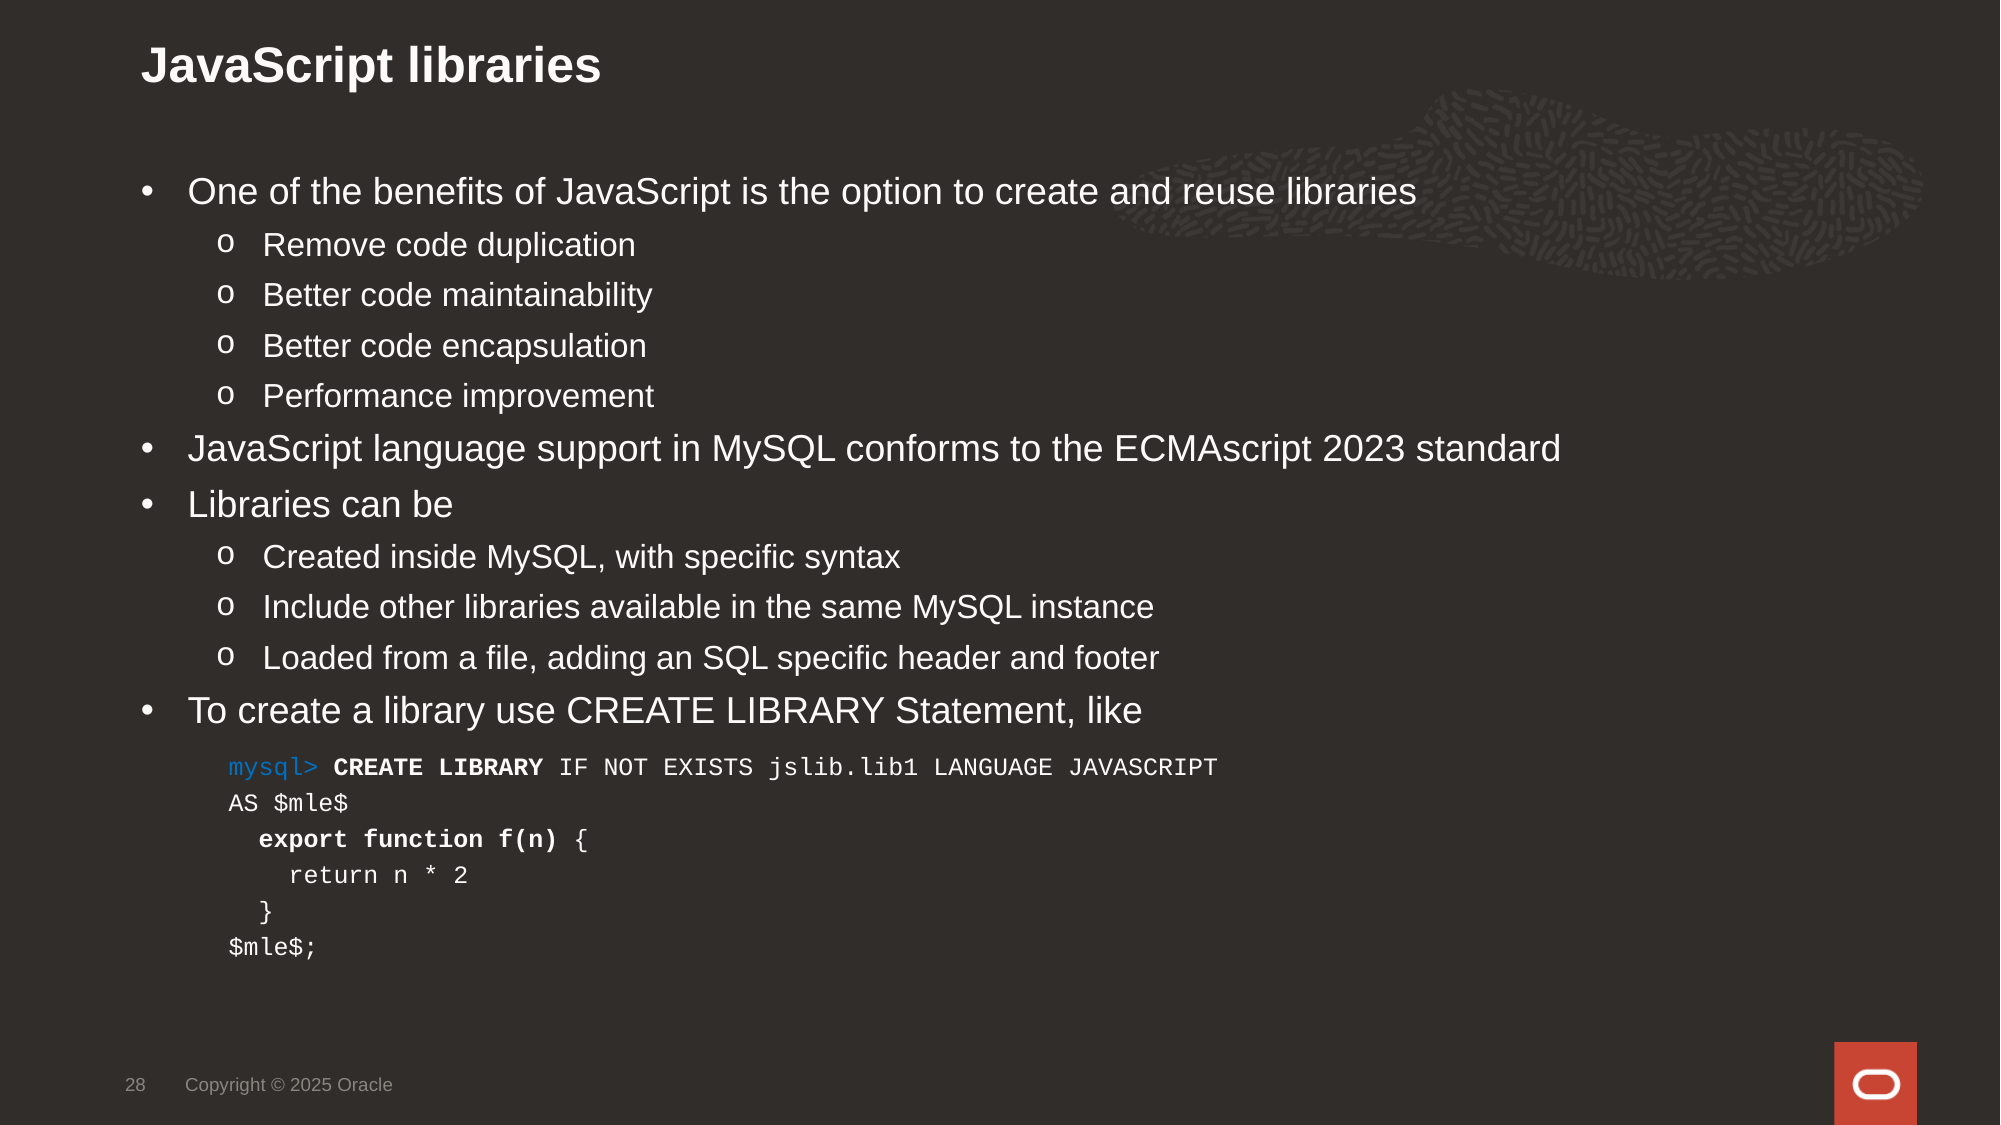

JavaScript libraries

One of the benefits of JavaScript is the option to create and reuse libraries
Remove code duplication
Better code maintainability
Better code encapsulation
Performance improvement
JavaScript language support in MySQL conforms to the ECMAscript 2023 standard
Libraries can be
Created inside MySQL, with specific syntax
Include other libraries available in the same MySQL instance
Loaded from a file, adding an SQL specific header and footer
To create a library use CREATE LIBRARY Statement, like
mysql> CREATE LIBRARY IF NOT EXISTS jslib.lib1 LANGUAGE JAVASCRIPT
AS $mle$
  export function f(n) {
    return n * 2
  }
$mle$;

28
Copyright © 2025 Oracle